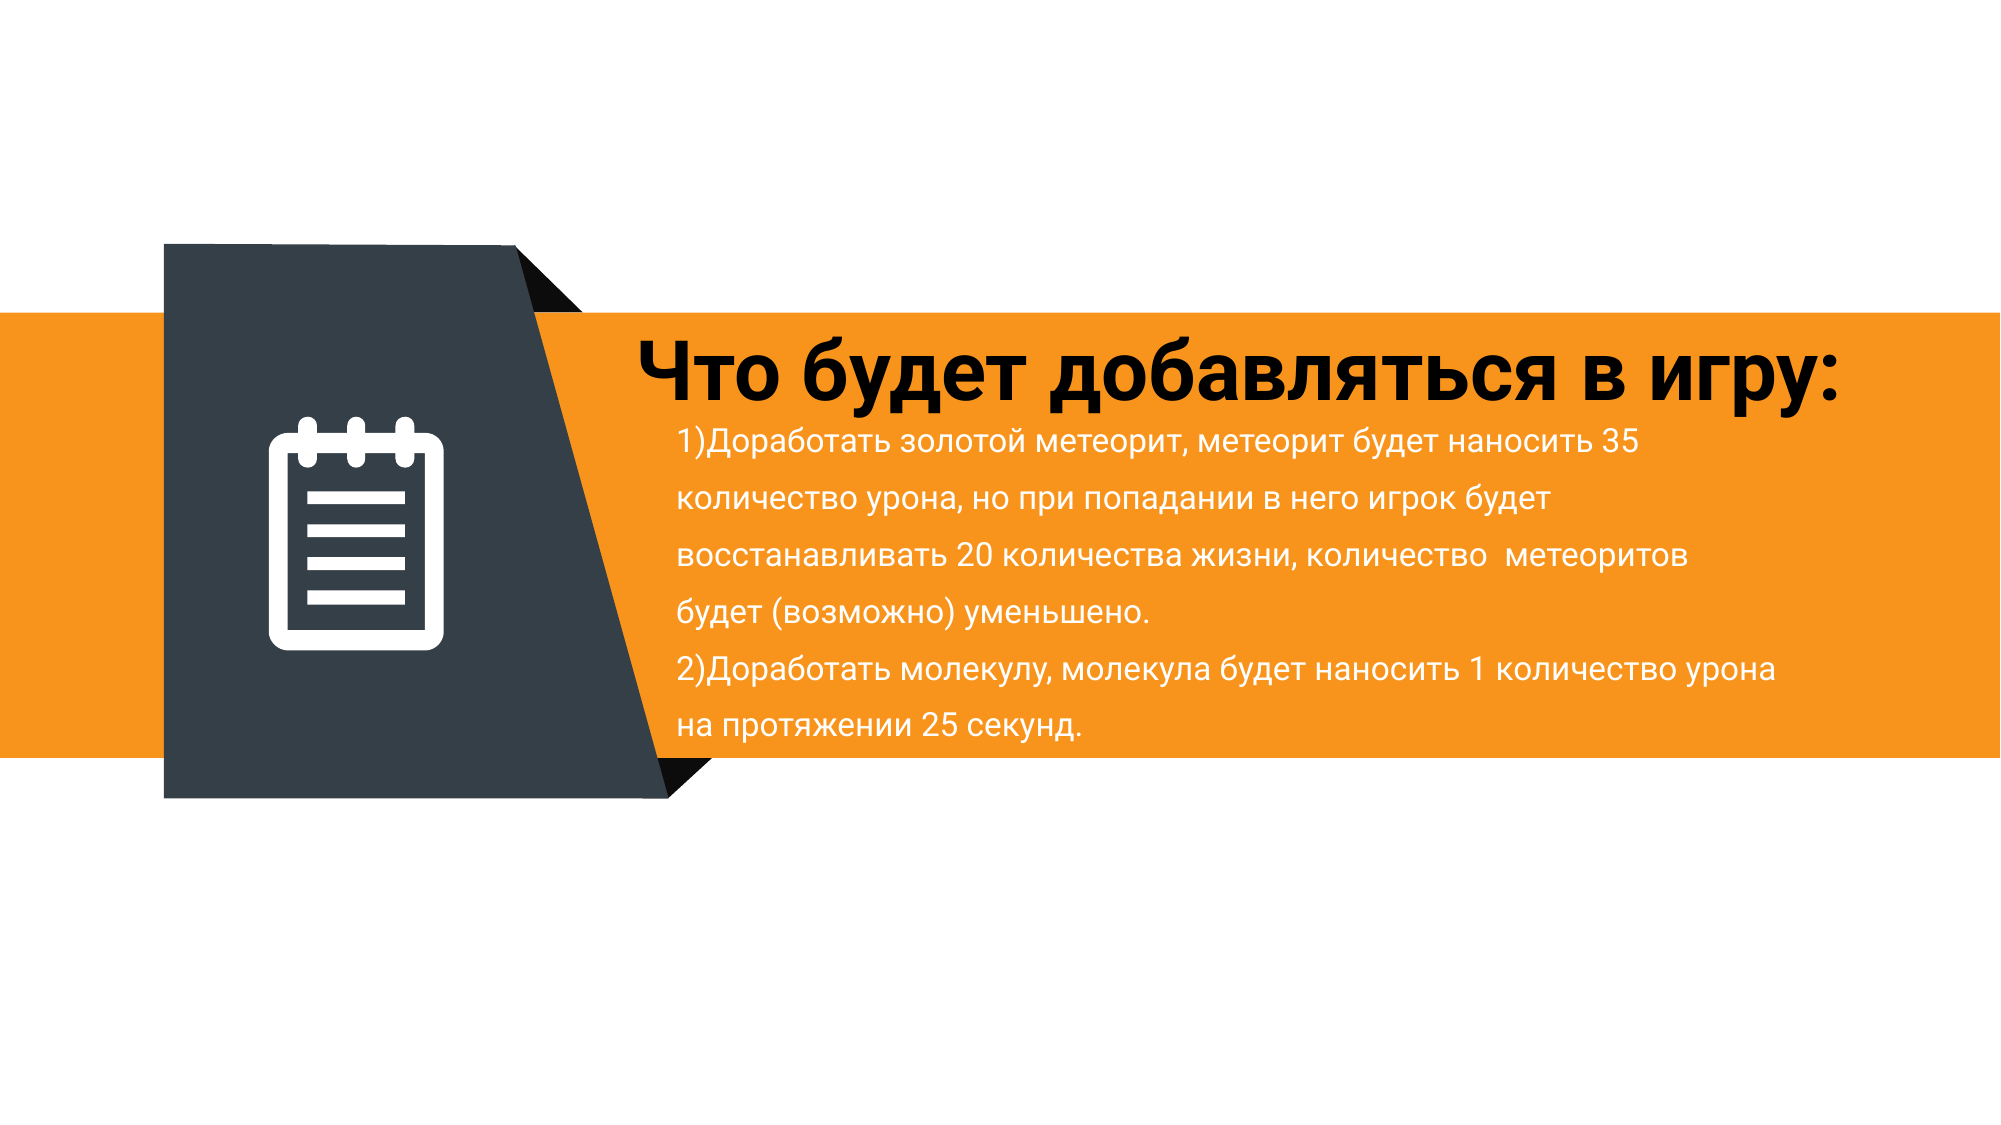

# Что будет добавляться в игру:
1)Доработать золотой метеорит, метеорит будет наносить 35
количество урона, но при попадании в него игрок будет
восстанавливать 20 количества жизни, количество  метеоритов
будет (возможно) уменьшено.
2)Доработать молекулу, молекула будет наносить 1 количество урона
на протяжении 25 секунд.